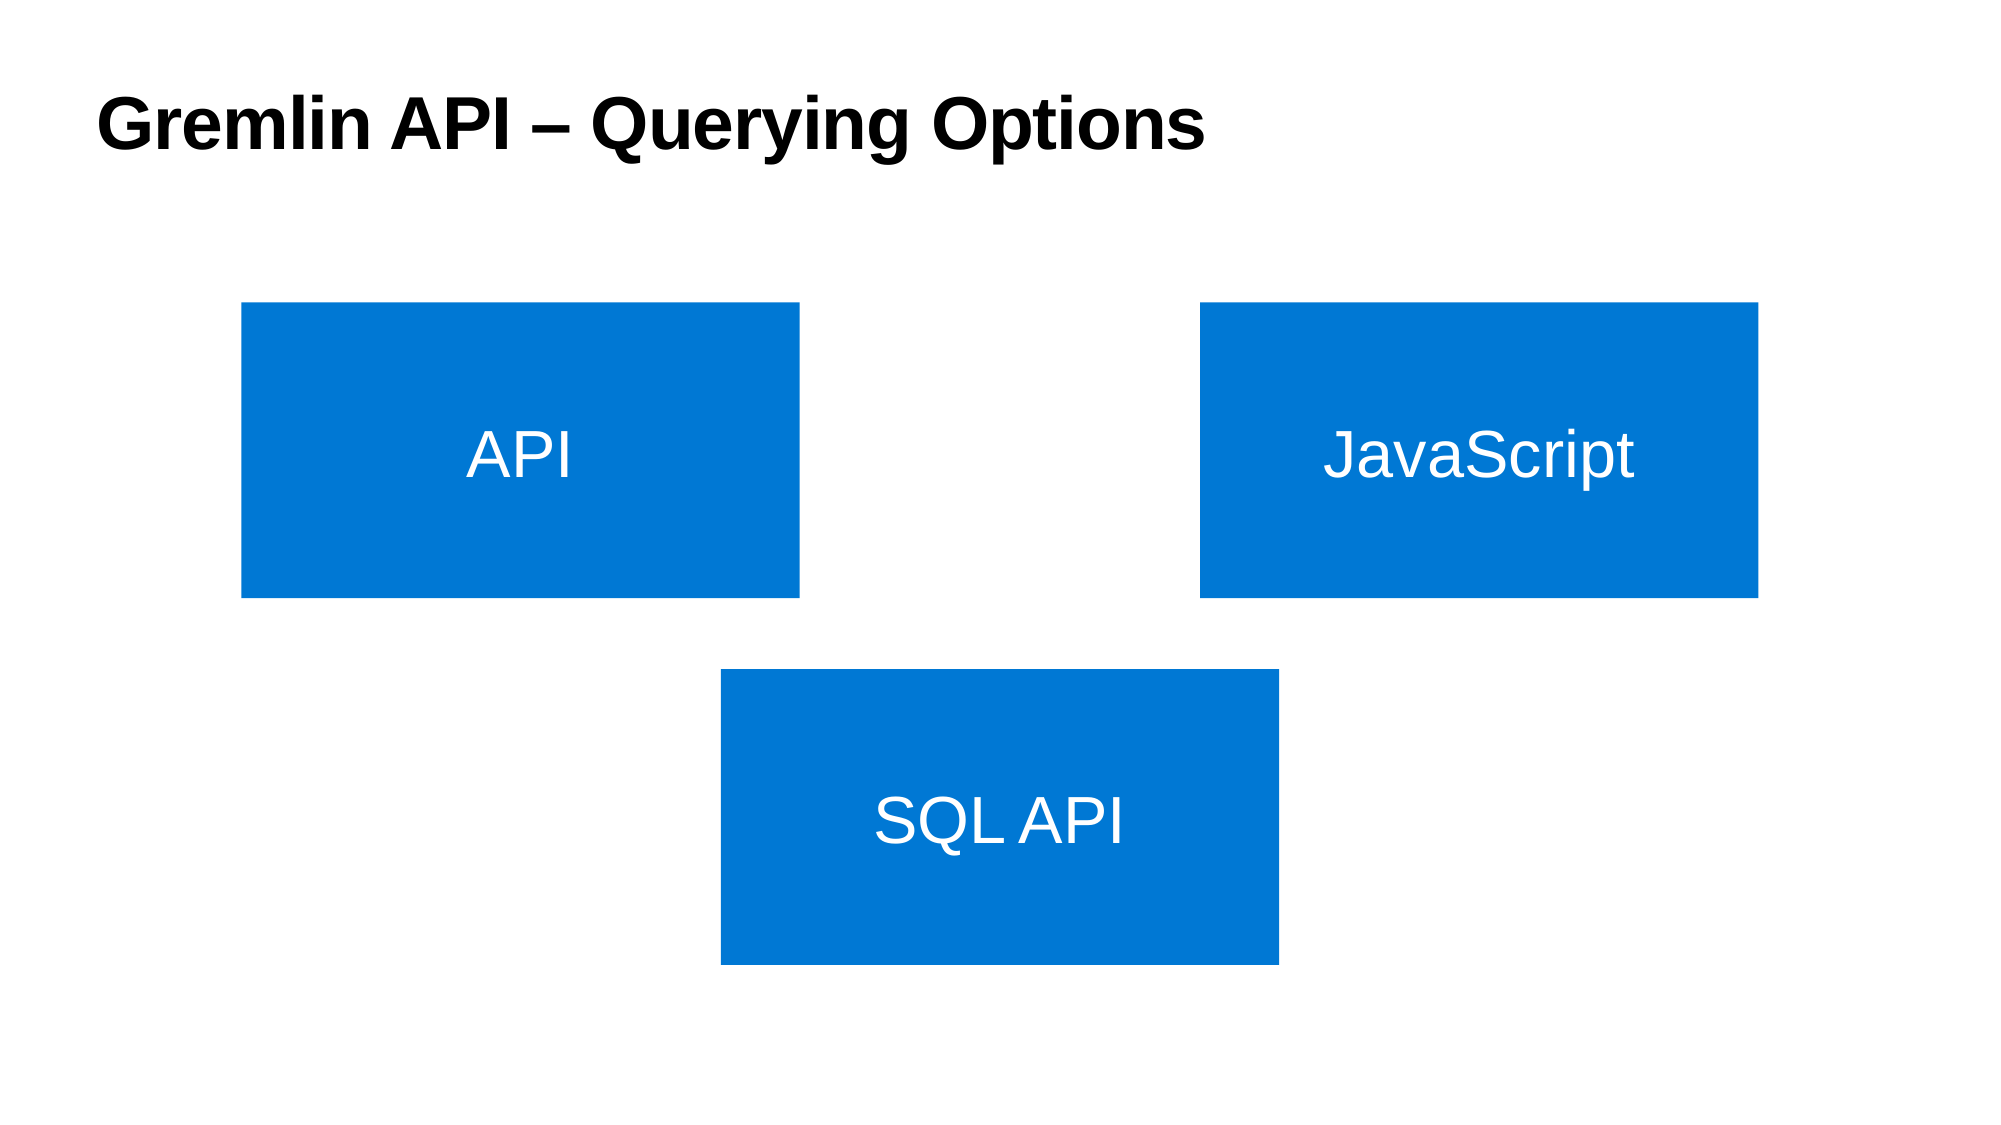

# Gremlin API – Querying Options
API
JavaScript
SQL API